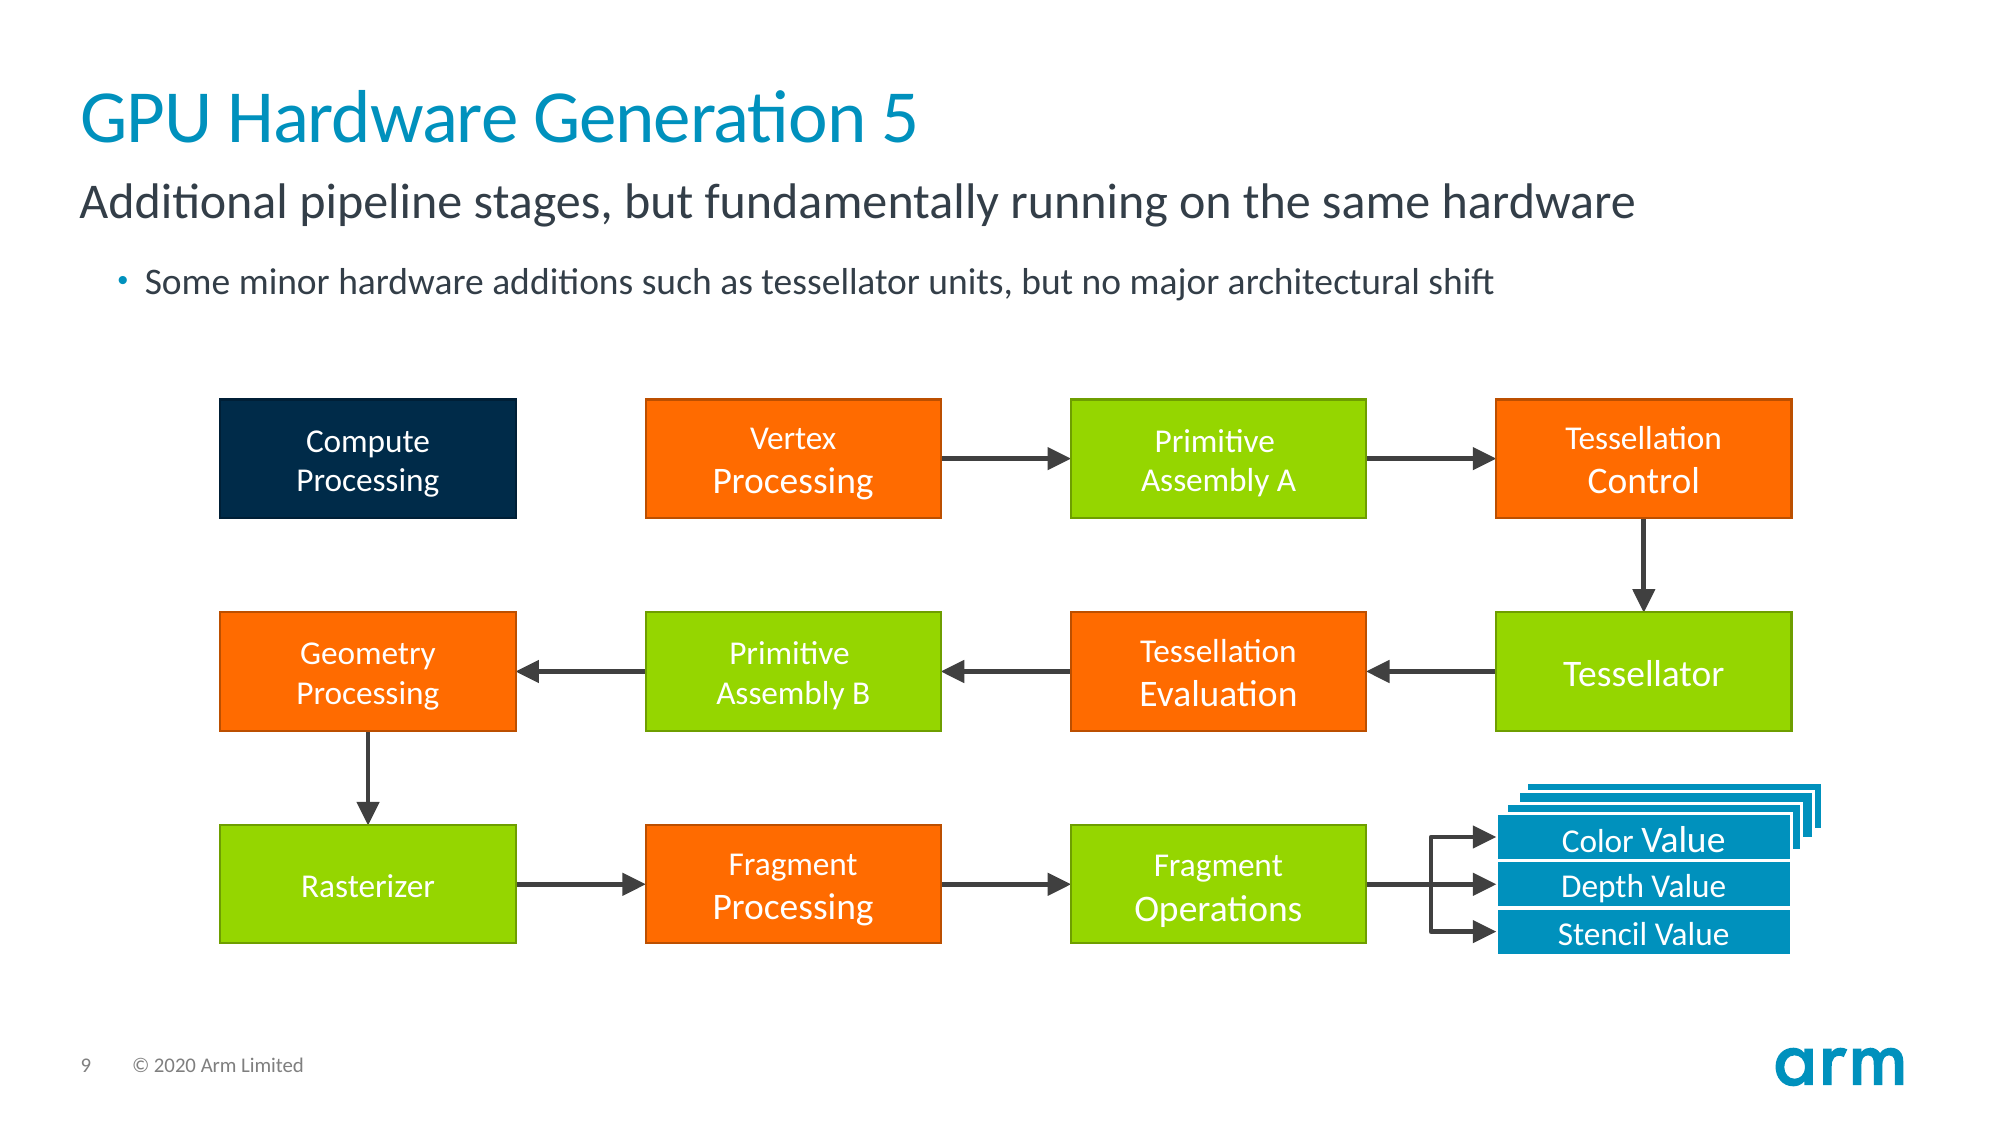

# GPU Hardware Generation 5
Additional pipeline stages, but fundamentally running on the same hardware
Some minor hardware additions such as tessellator units, but no major architectural shift
Compute
Processing
Vertex
Processing
Primitive
Assembly A
Tessellation
Control
Geometry
Processing
Primitive
Assembly B
Tessellation
Evaluation
Tessellator

Color Value
Color Value
Color Value
Rasterizer
Fragment
Processing
Fragment Operations
Depth Value
Stencil Value